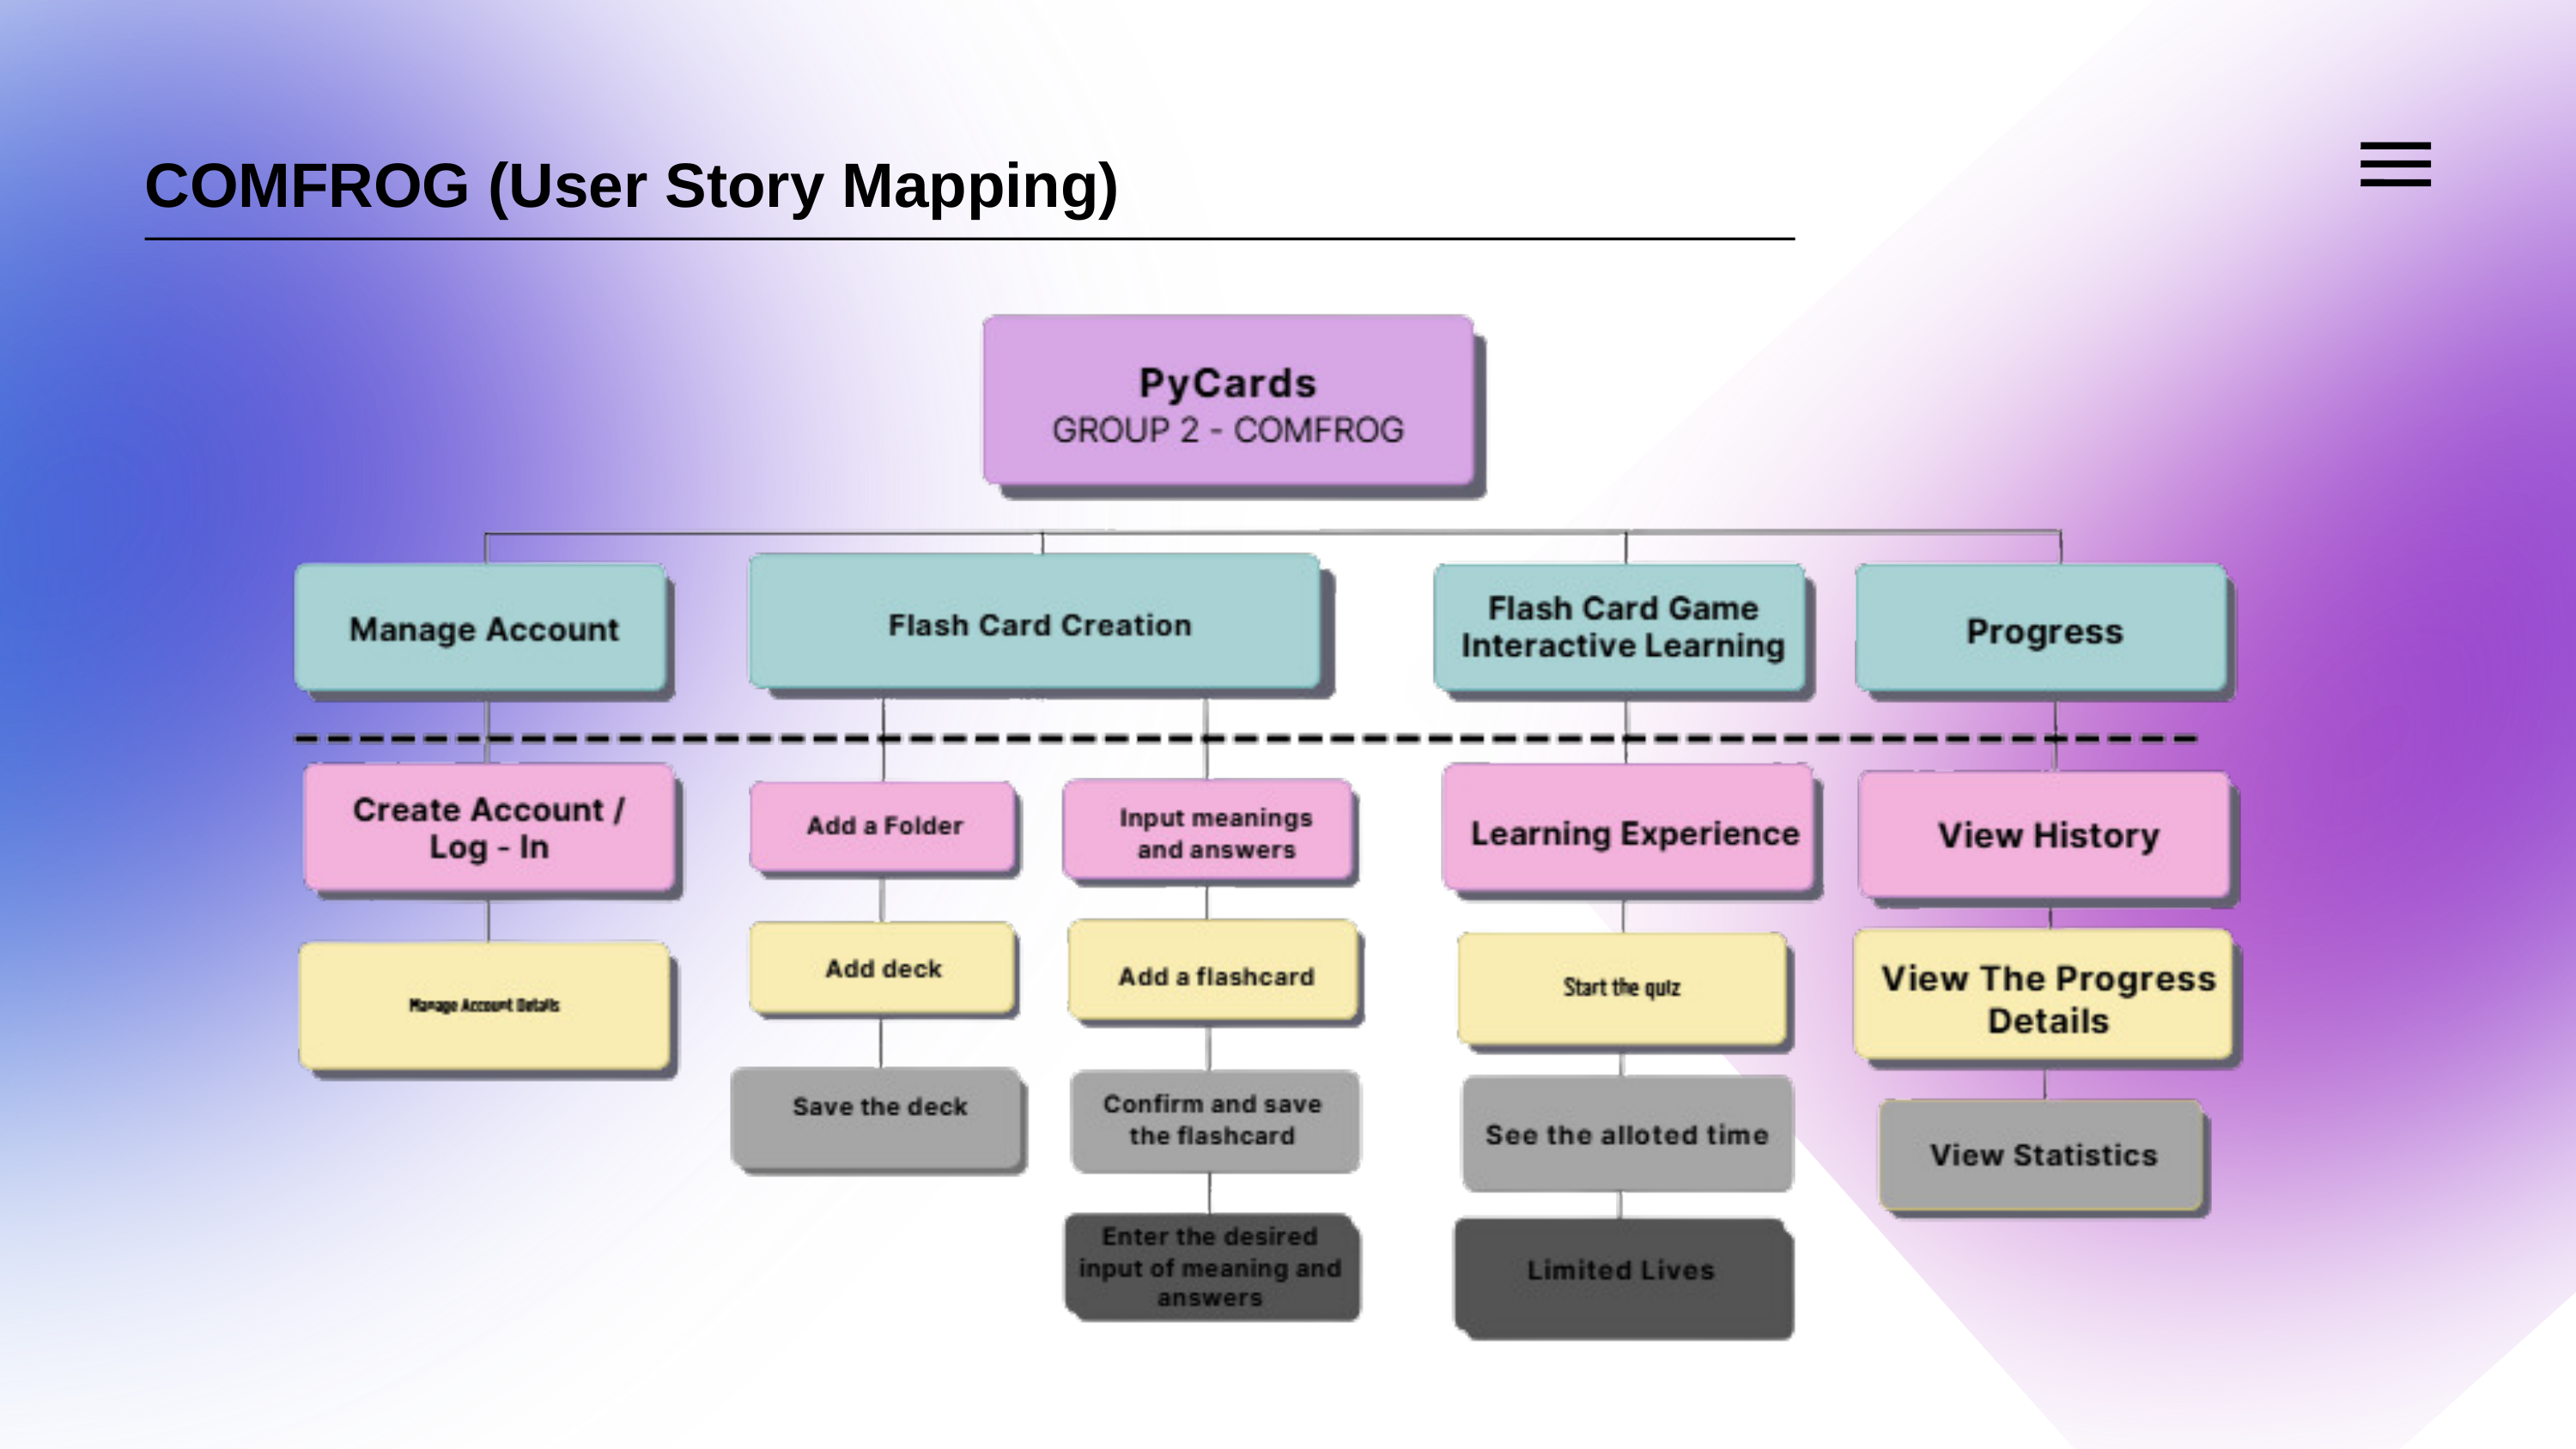

Unveiling the Hardware Heroes

COMFROG (User Story Mapping)